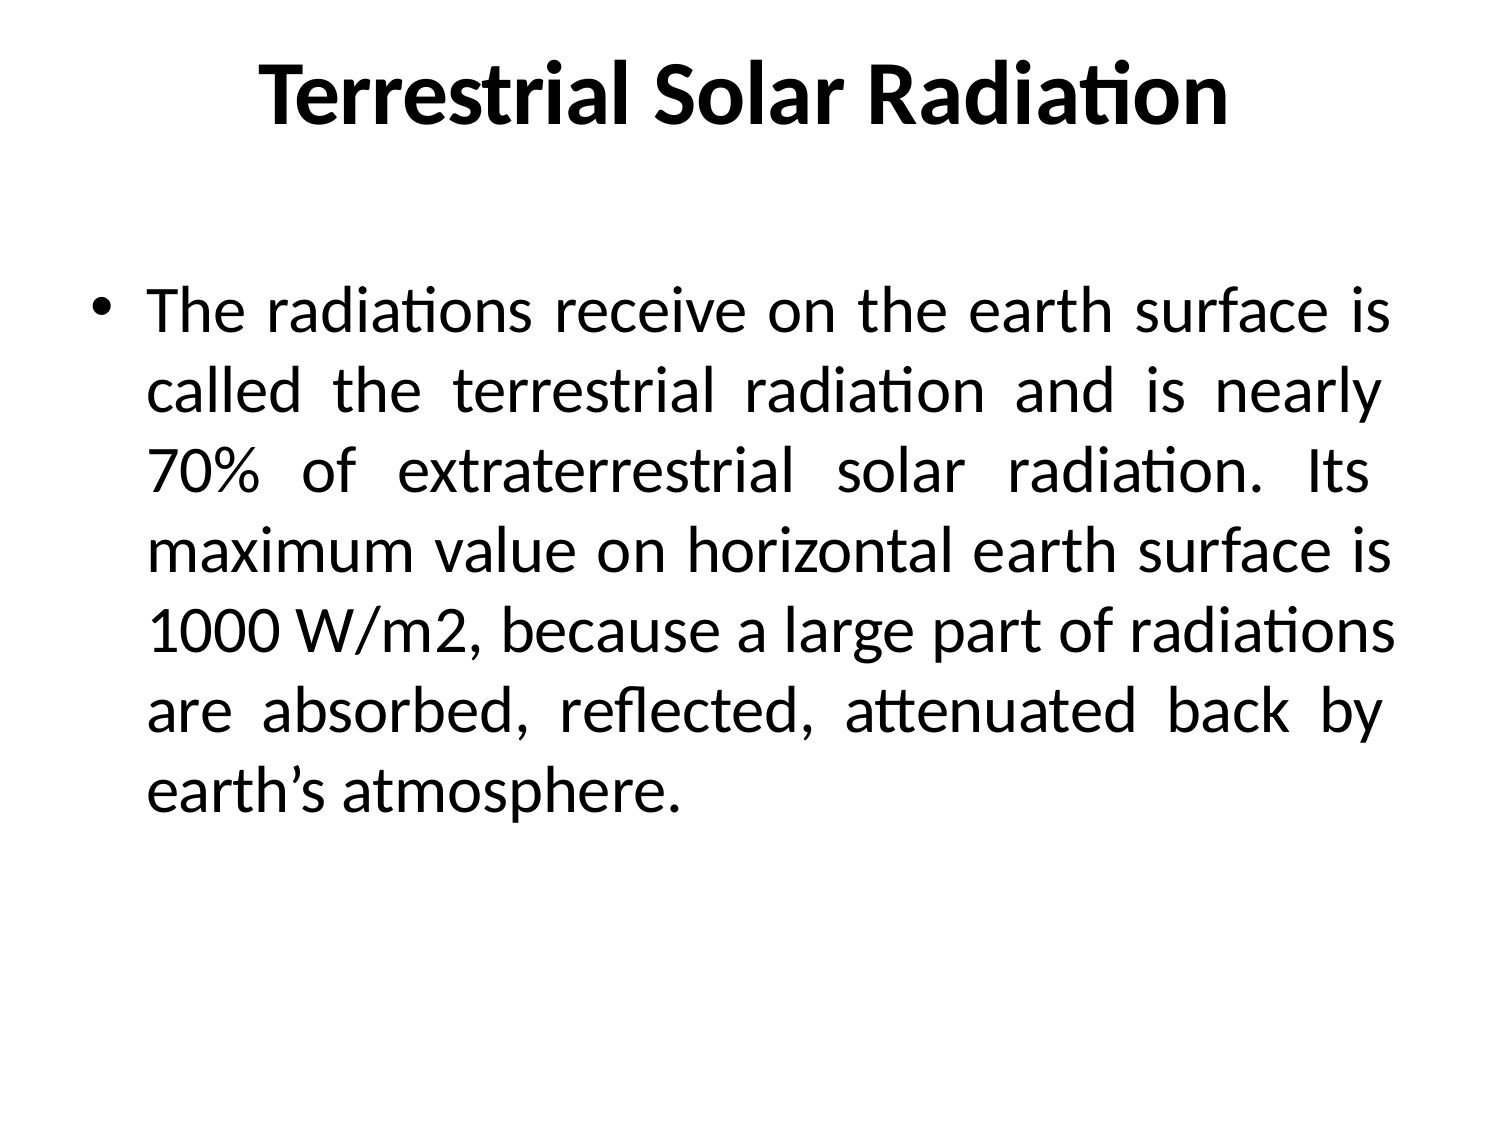

# Terrestrial Solar Radiation
The radiations receive on the earth surface is  called the terrestrial radiation and is nearly  70% of extraterrestrial solar radiation. Its  maximum value on horizontal earth surface is  1000 W/m2, because a large part of radiations  are absorbed, reflected, attenuated back by  earth’s atmosphere.